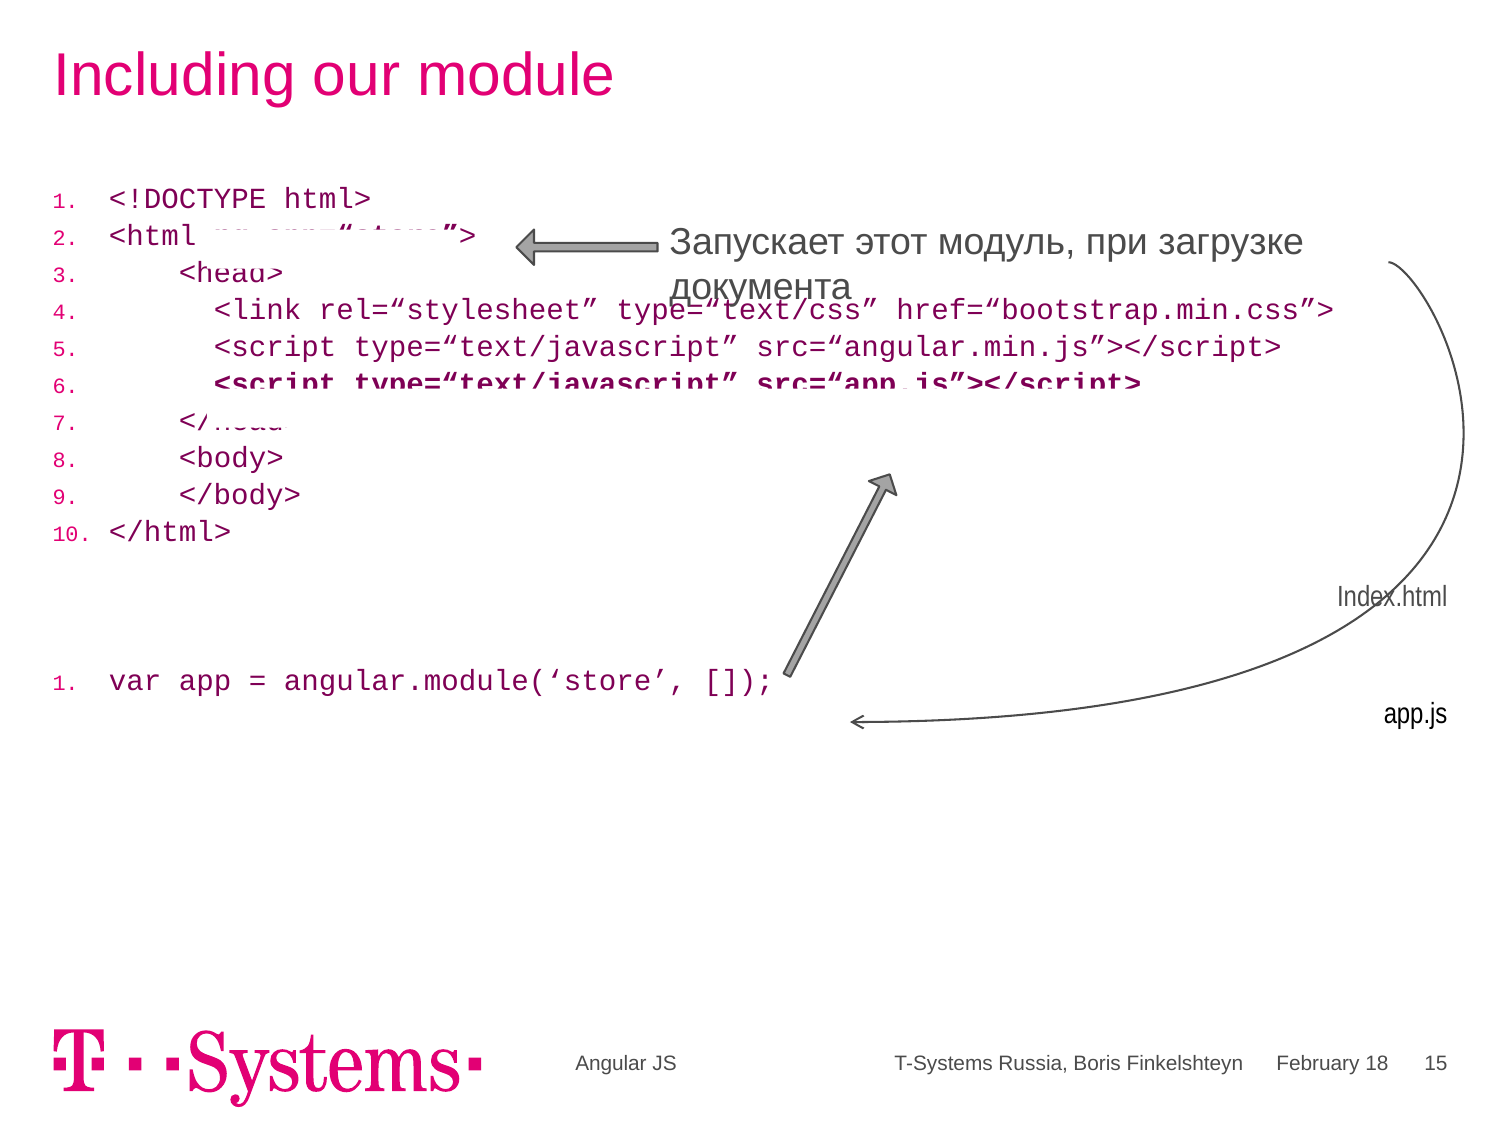

# Including our module

| <!DOCTYPE html> <html ng-app=“store”> <head> <link rel=“stylesheet” type=“text/css” href=“bootstrap.min.css”> <script type=“text/javascript” src=“angular.min.js”></script> <script type=“text/javascript” src=“app.js”></script> </head> <body> </body> </html> Index.html |
| --- |
| var app = angular.module(‘store’, []); app.js |
Запускает этот модуль, при загрузке документа

Angular JS                                      T-Systems Russia, Boris Finkelshteyn
February 18
15